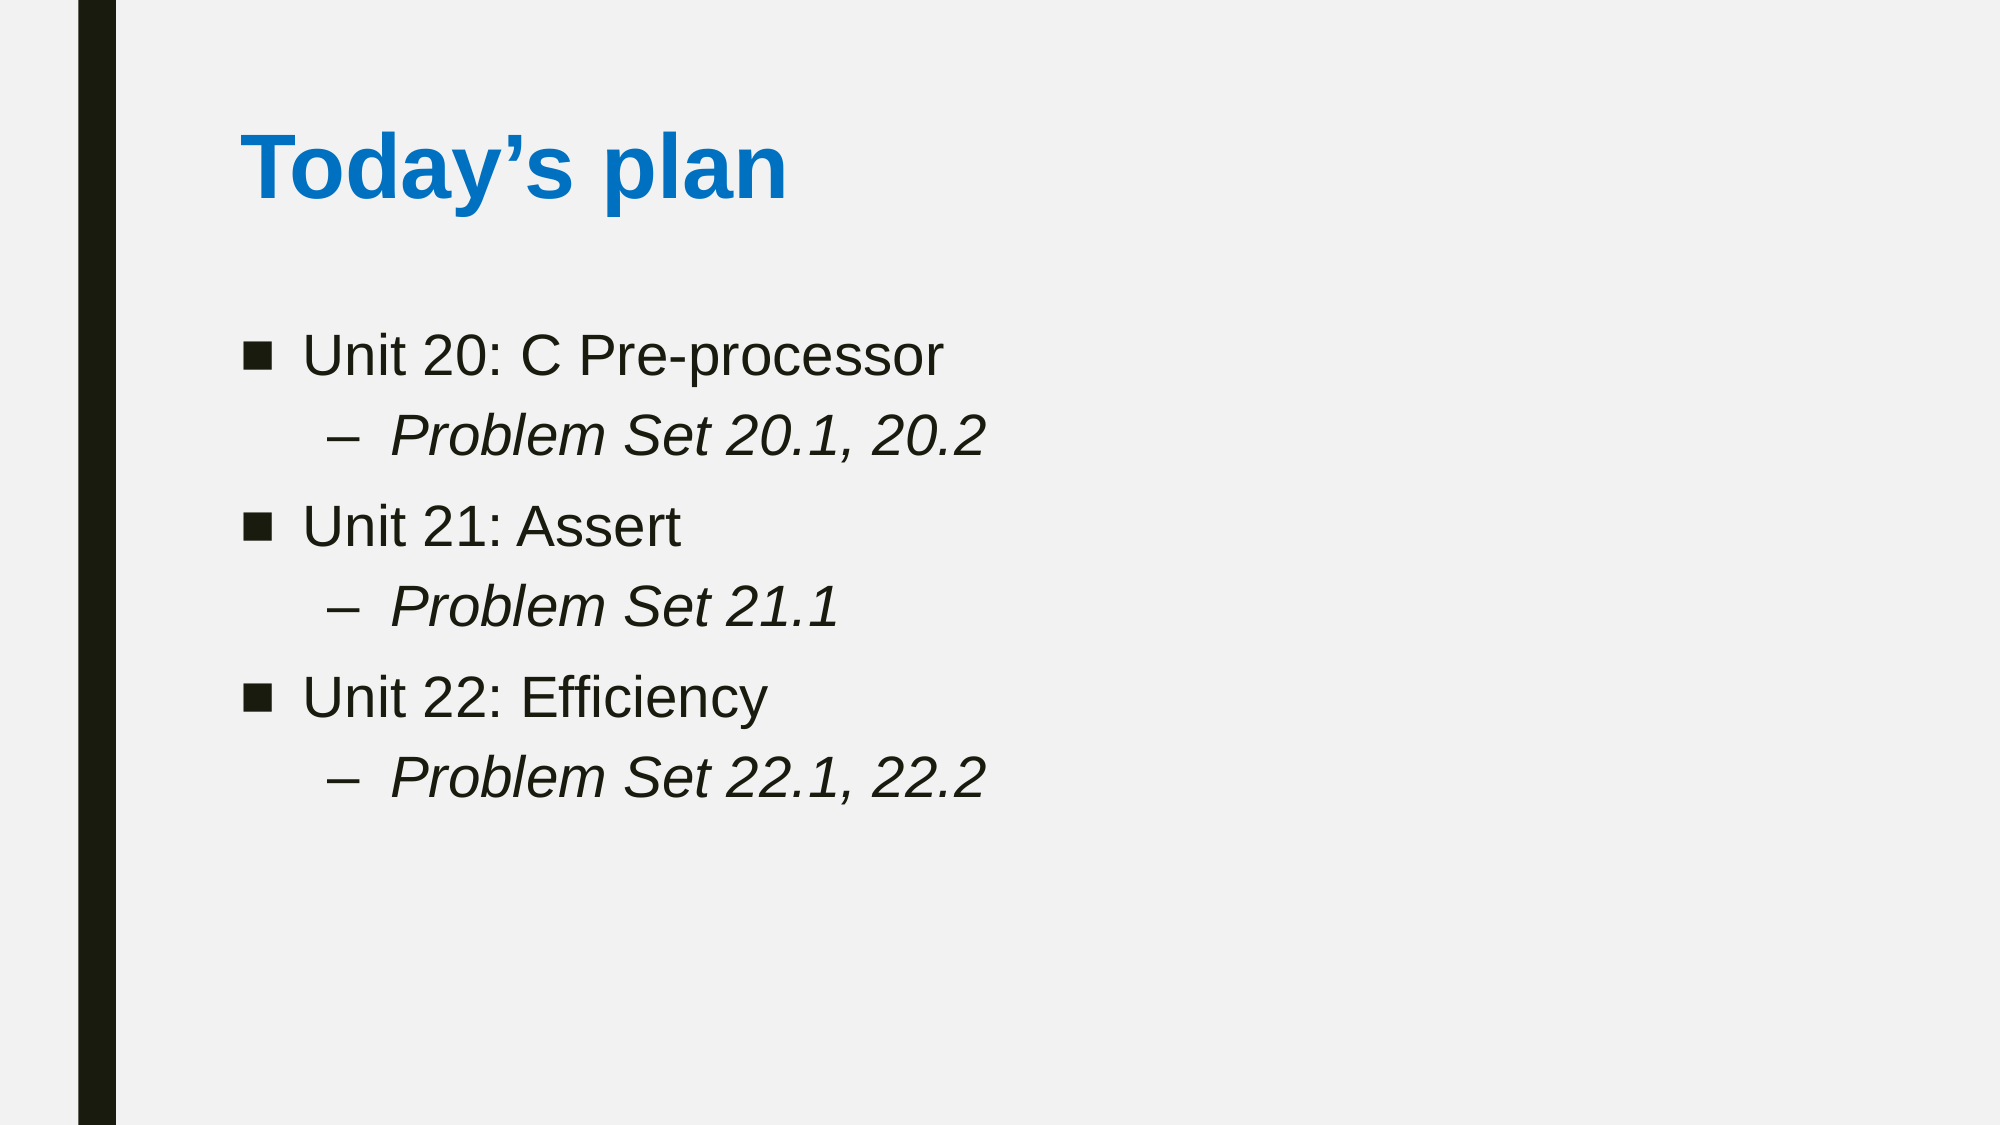

# Today’s plan
Unit 20: C Pre-processor
Problem Set 20.1, 20.2
Unit 21: Assert
Problem Set 21.1
Unit 22: Efficiency
Problem Set 22.1, 22.2